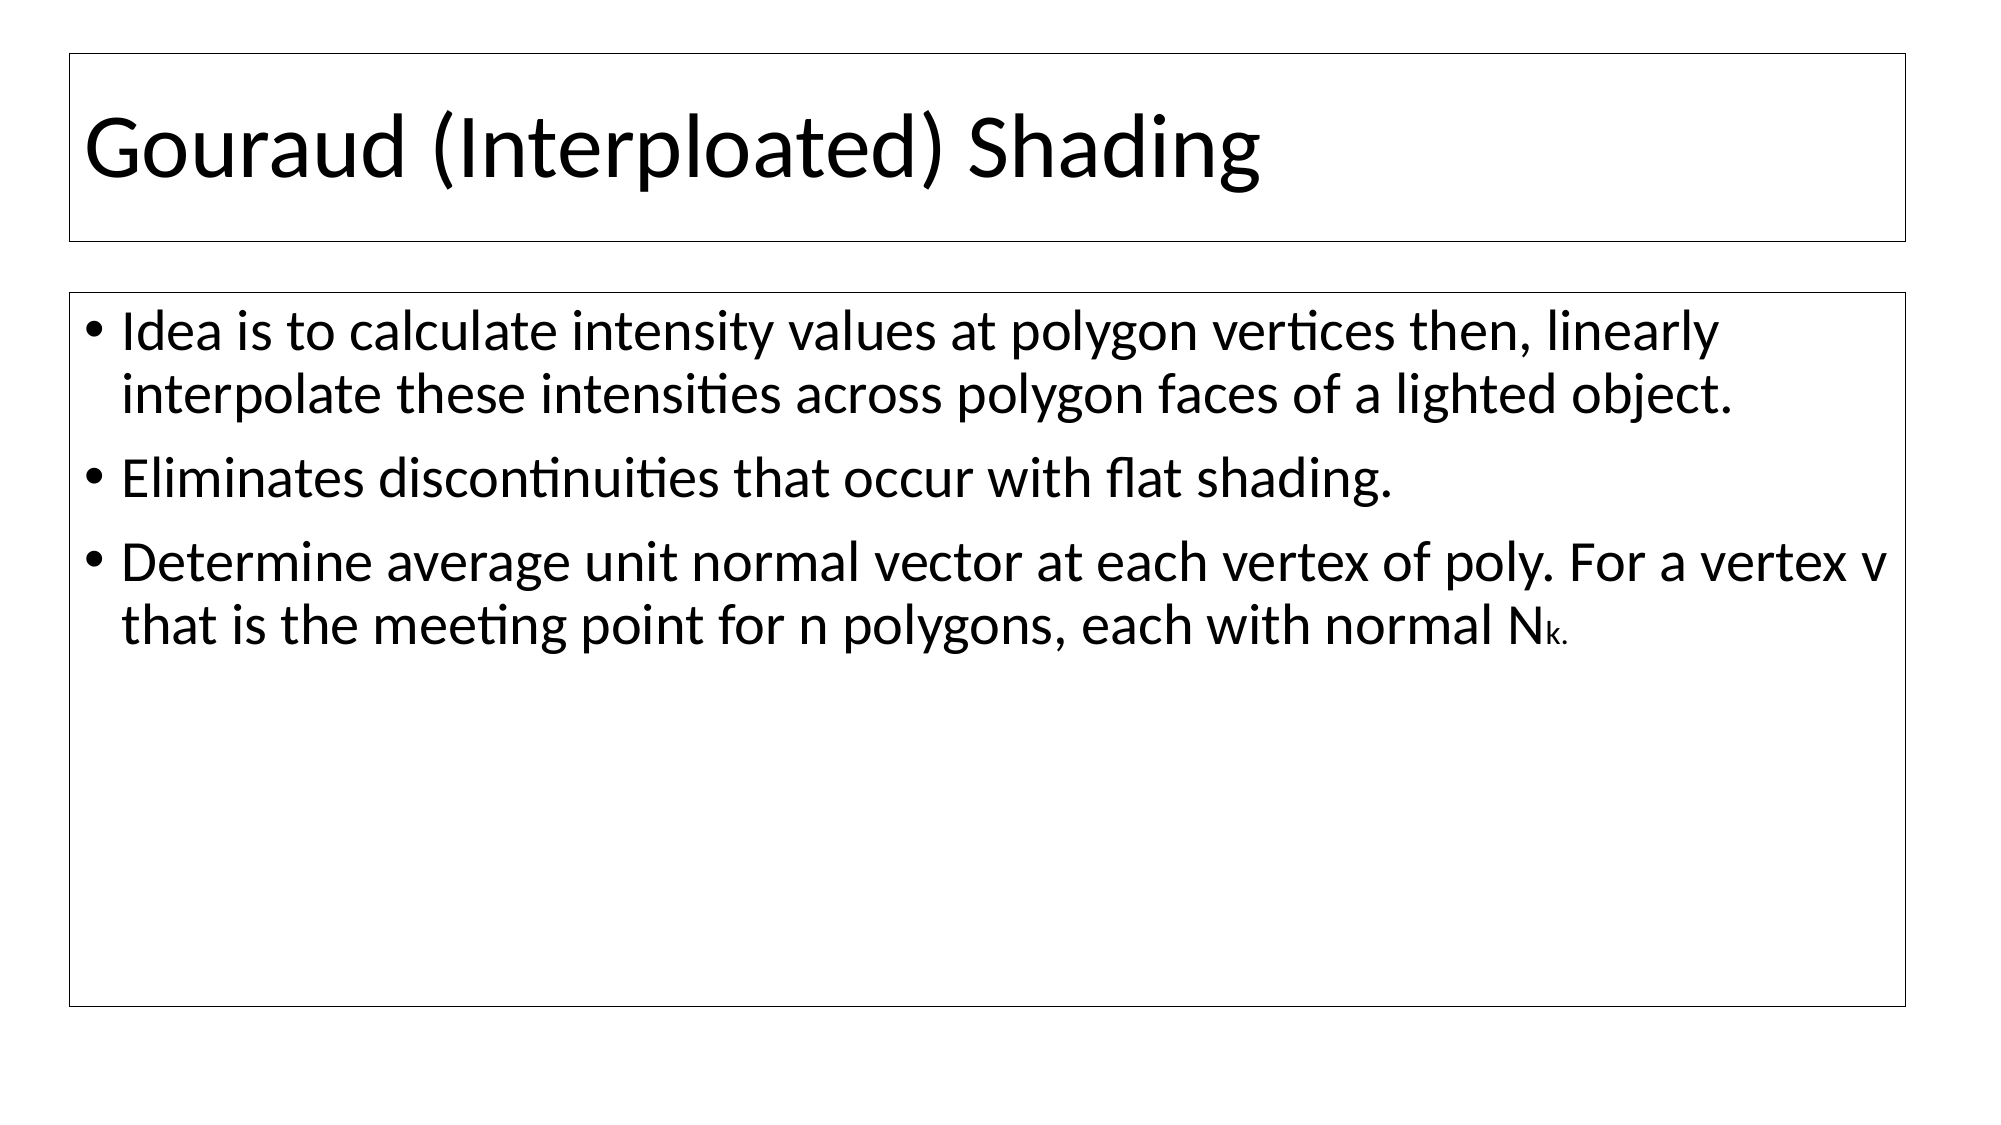

# Gouraud (Interploated) Shading
Idea is to calculate intensity values at polygon vertices then, linearly interpolate these intensities across polygon faces of a lighted object.
Eliminates discontinuities that occur with flat shading.
Determine average unit normal vector at each vertex of poly. For a vertex v that is the meeting point for n polygons, each with normal Nk.